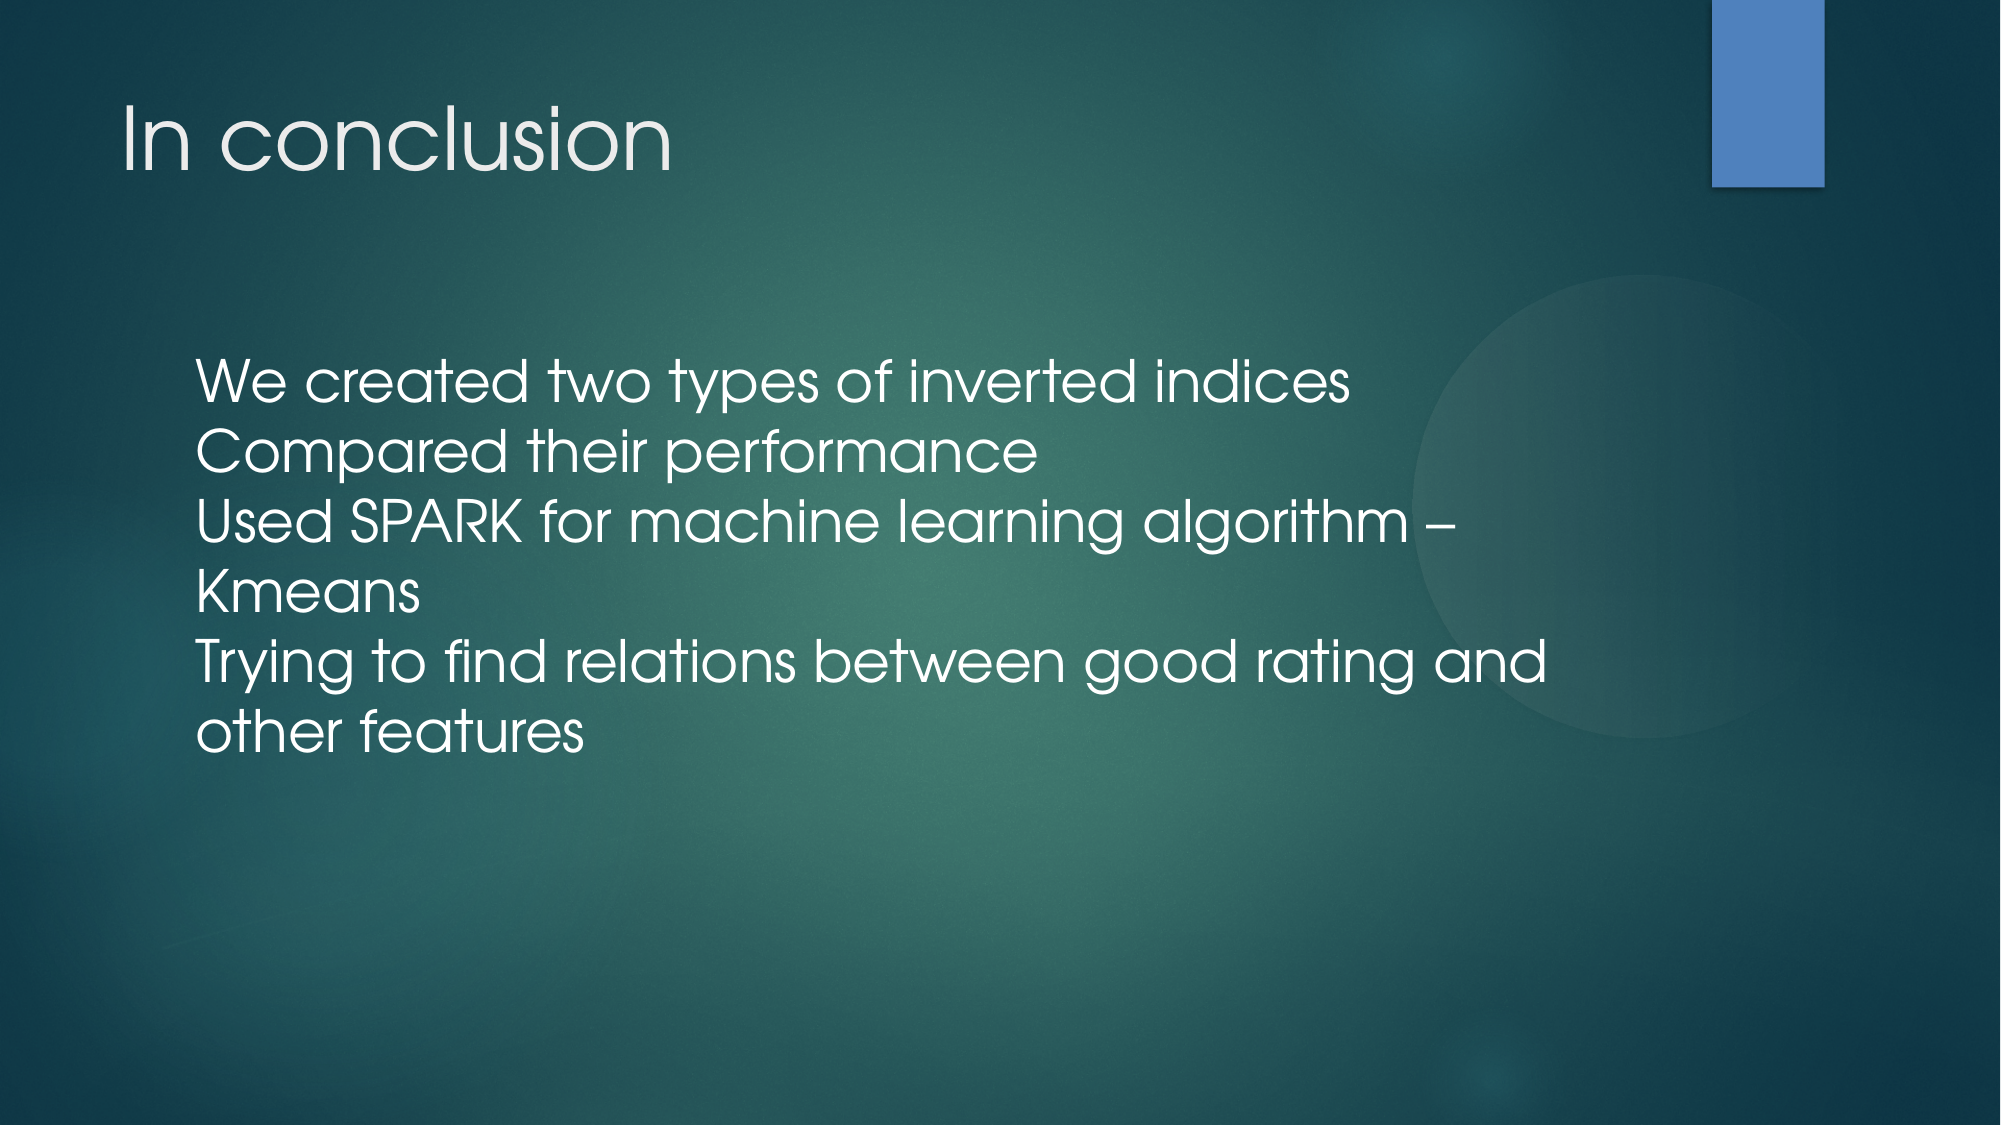

In conclusion
We created two types of inverted indices
Compared their performance
Used SPARK for machine learning algorithm – Kmeans
Trying to find relations between good rating and other features